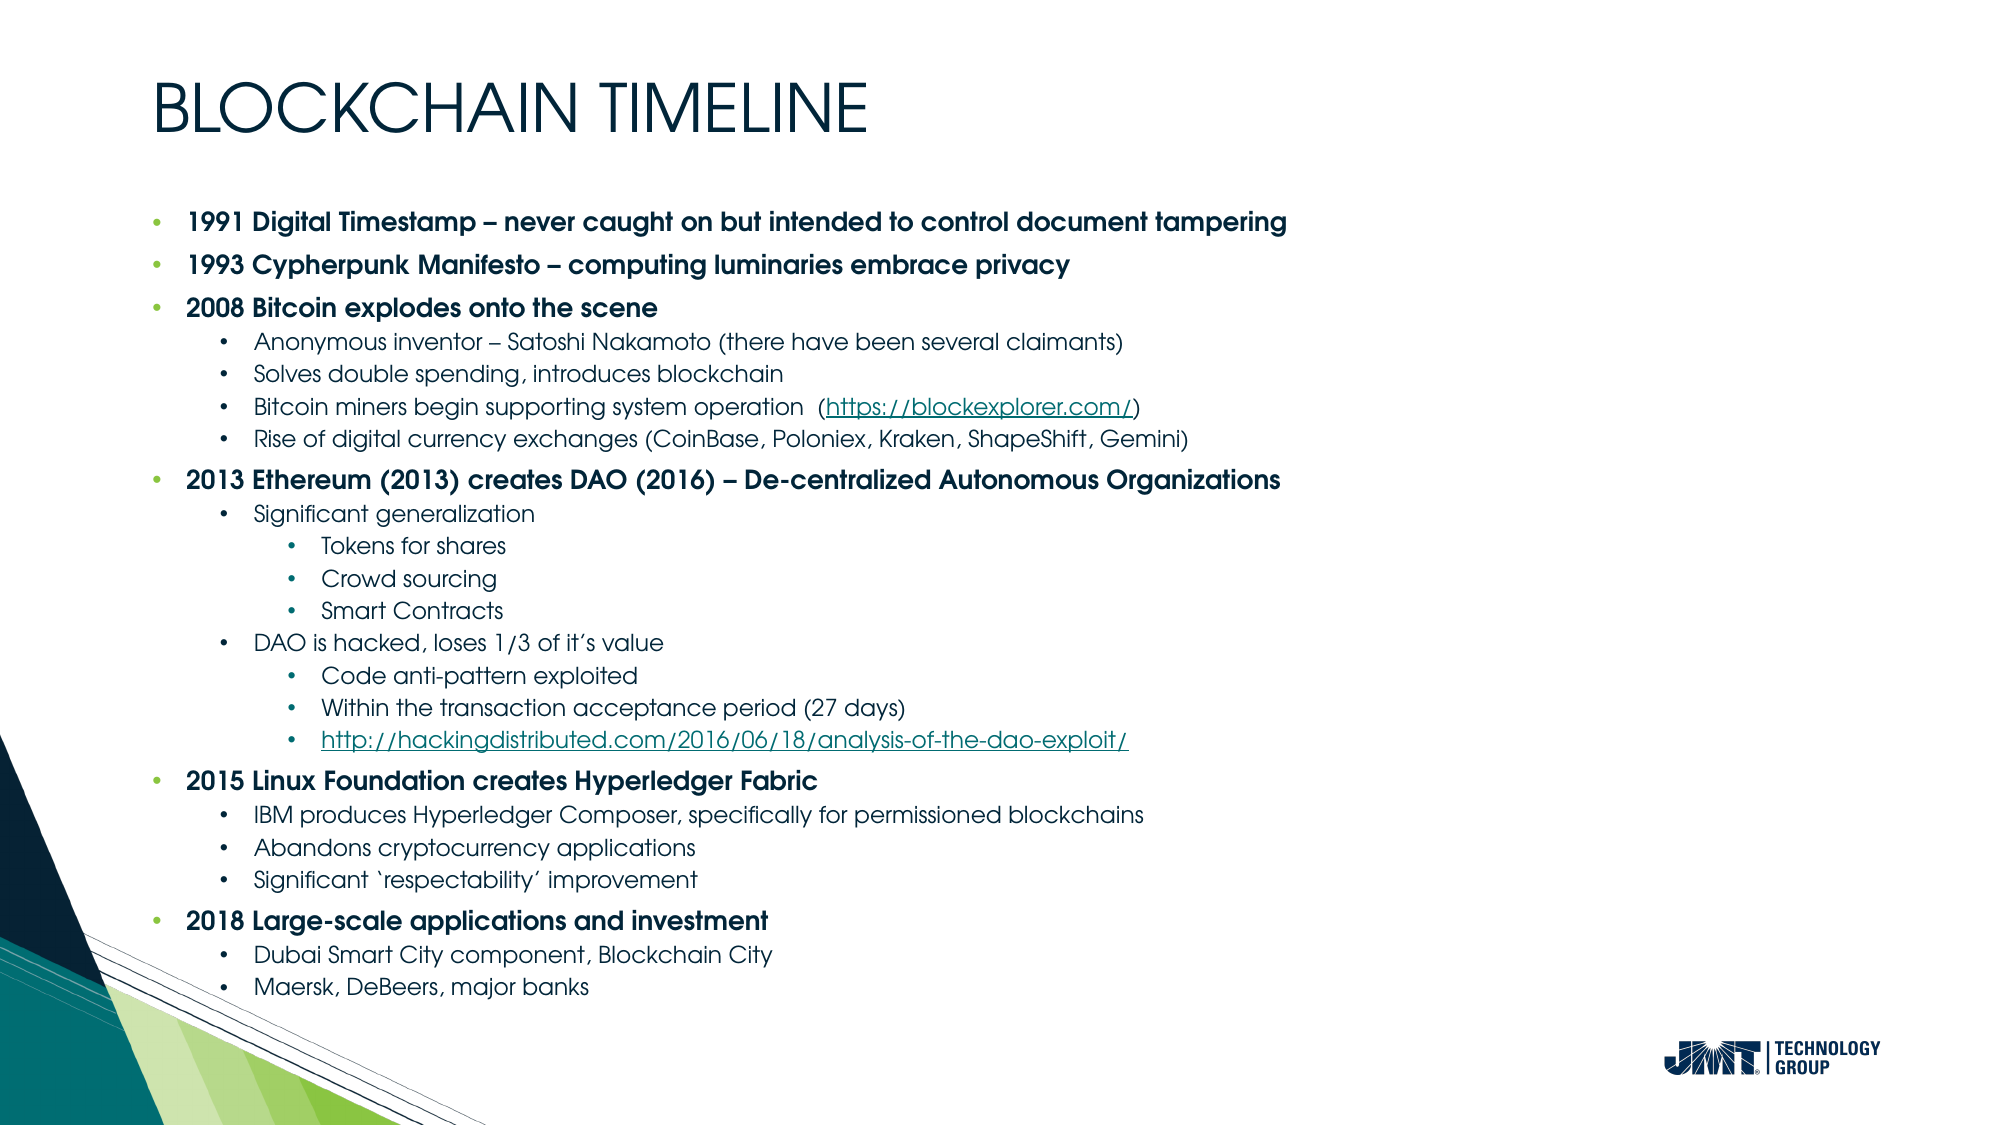

# Blockchain Timeline
1991 Digital Timestamp – never caught on but intended to control document tampering
1993 Cypherpunk Manifesto – computing luminaries embrace privacy
2008 Bitcoin explodes onto the scene
Anonymous inventor – Satoshi Nakamoto (there have been several claimants)
Solves double spending, introduces blockchain
Bitcoin miners begin supporting system operation  (https://blockexplorer.com/)
Rise of digital currency exchanges (CoinBase, Poloniex, Kraken, ShapeShift, Gemini)
2013 Ethereum (2013) creates DAO (2016) – De-centralized Autonomous Organizations
Significant generalization
Tokens for shares
Crowd sourcing
Smart Contracts
DAO is hacked, loses 1/3 of it’s value
Code anti-pattern exploited
Within the transaction acceptance period (27 days)
http://hackingdistributed.com/2016/06/18/analysis-of-the-dao-exploit/
2015 Linux Foundation creates Hyperledger Fabric
IBM produces Hyperledger Composer, specifically for permissioned blockchains
Abandons cryptocurrency applications
Significant ‘respectability’ improvement
2018 Large-scale applications and investment
Dubai Smart City component, Blockchain City
Maersk, DeBeers, major banks